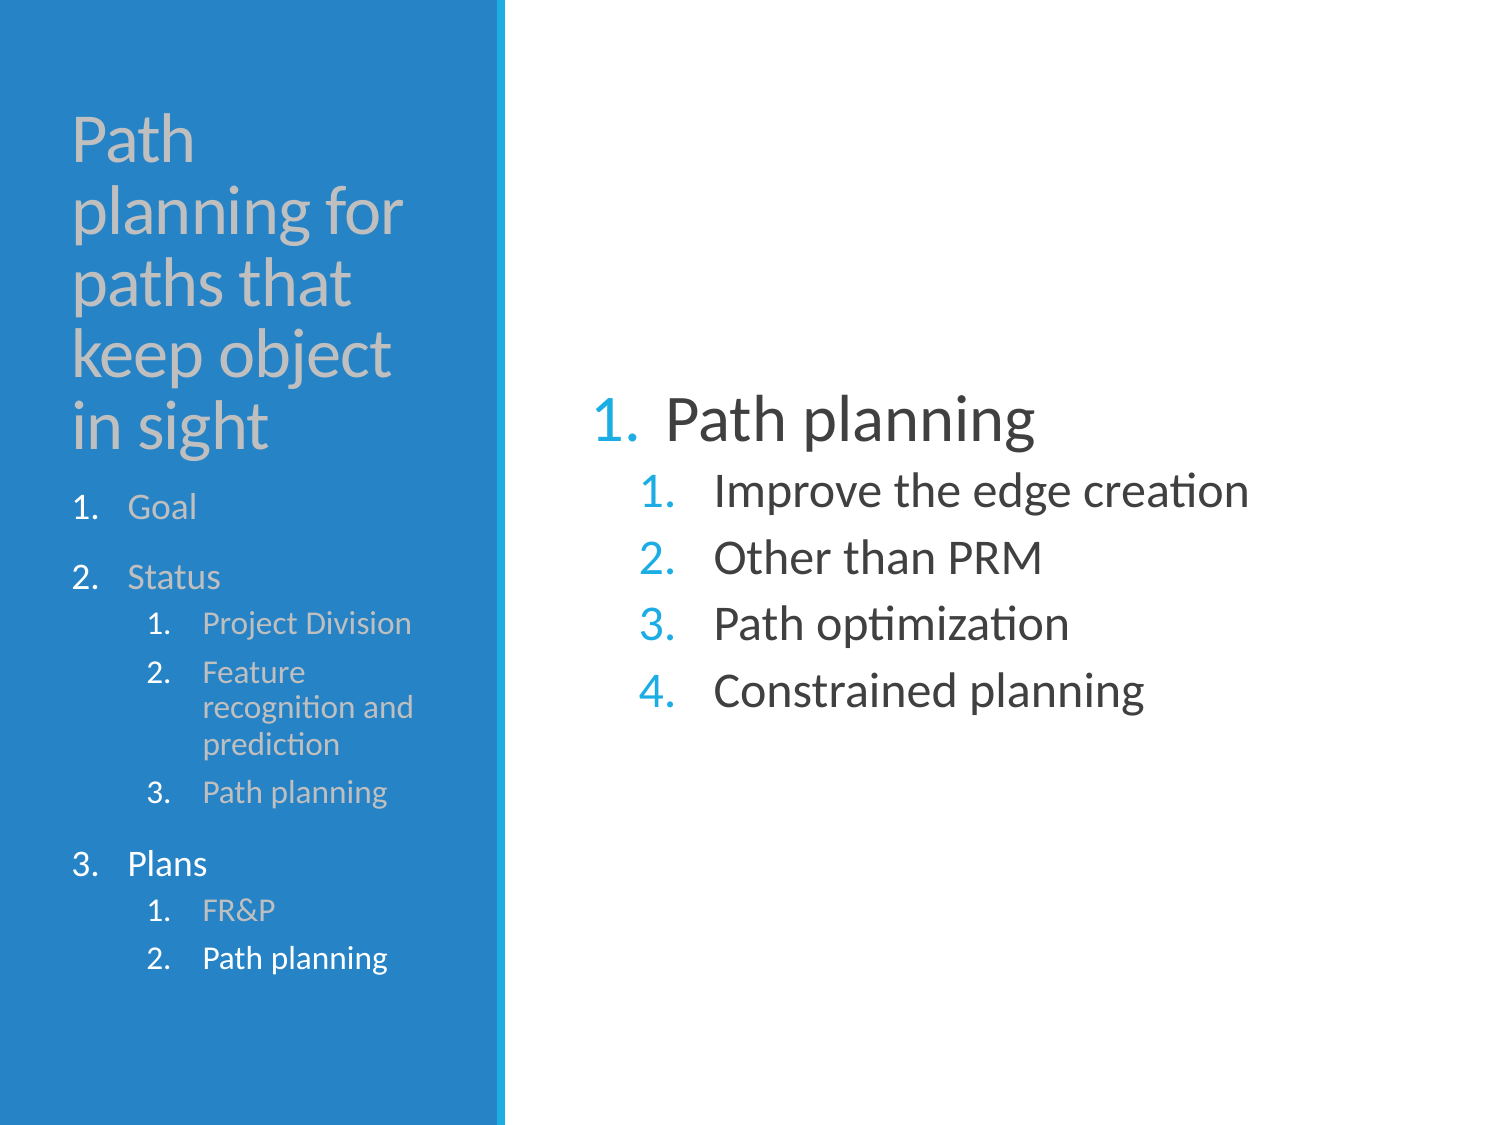

# Path planning for paths that keep object in sight
Path planning
Improve the edge creation
Other than PRM
Path optimization
Constrained planning
Goal
Status
Project Division
Feature recognition and prediction
Path planning
Plans
FR&P
Path planning